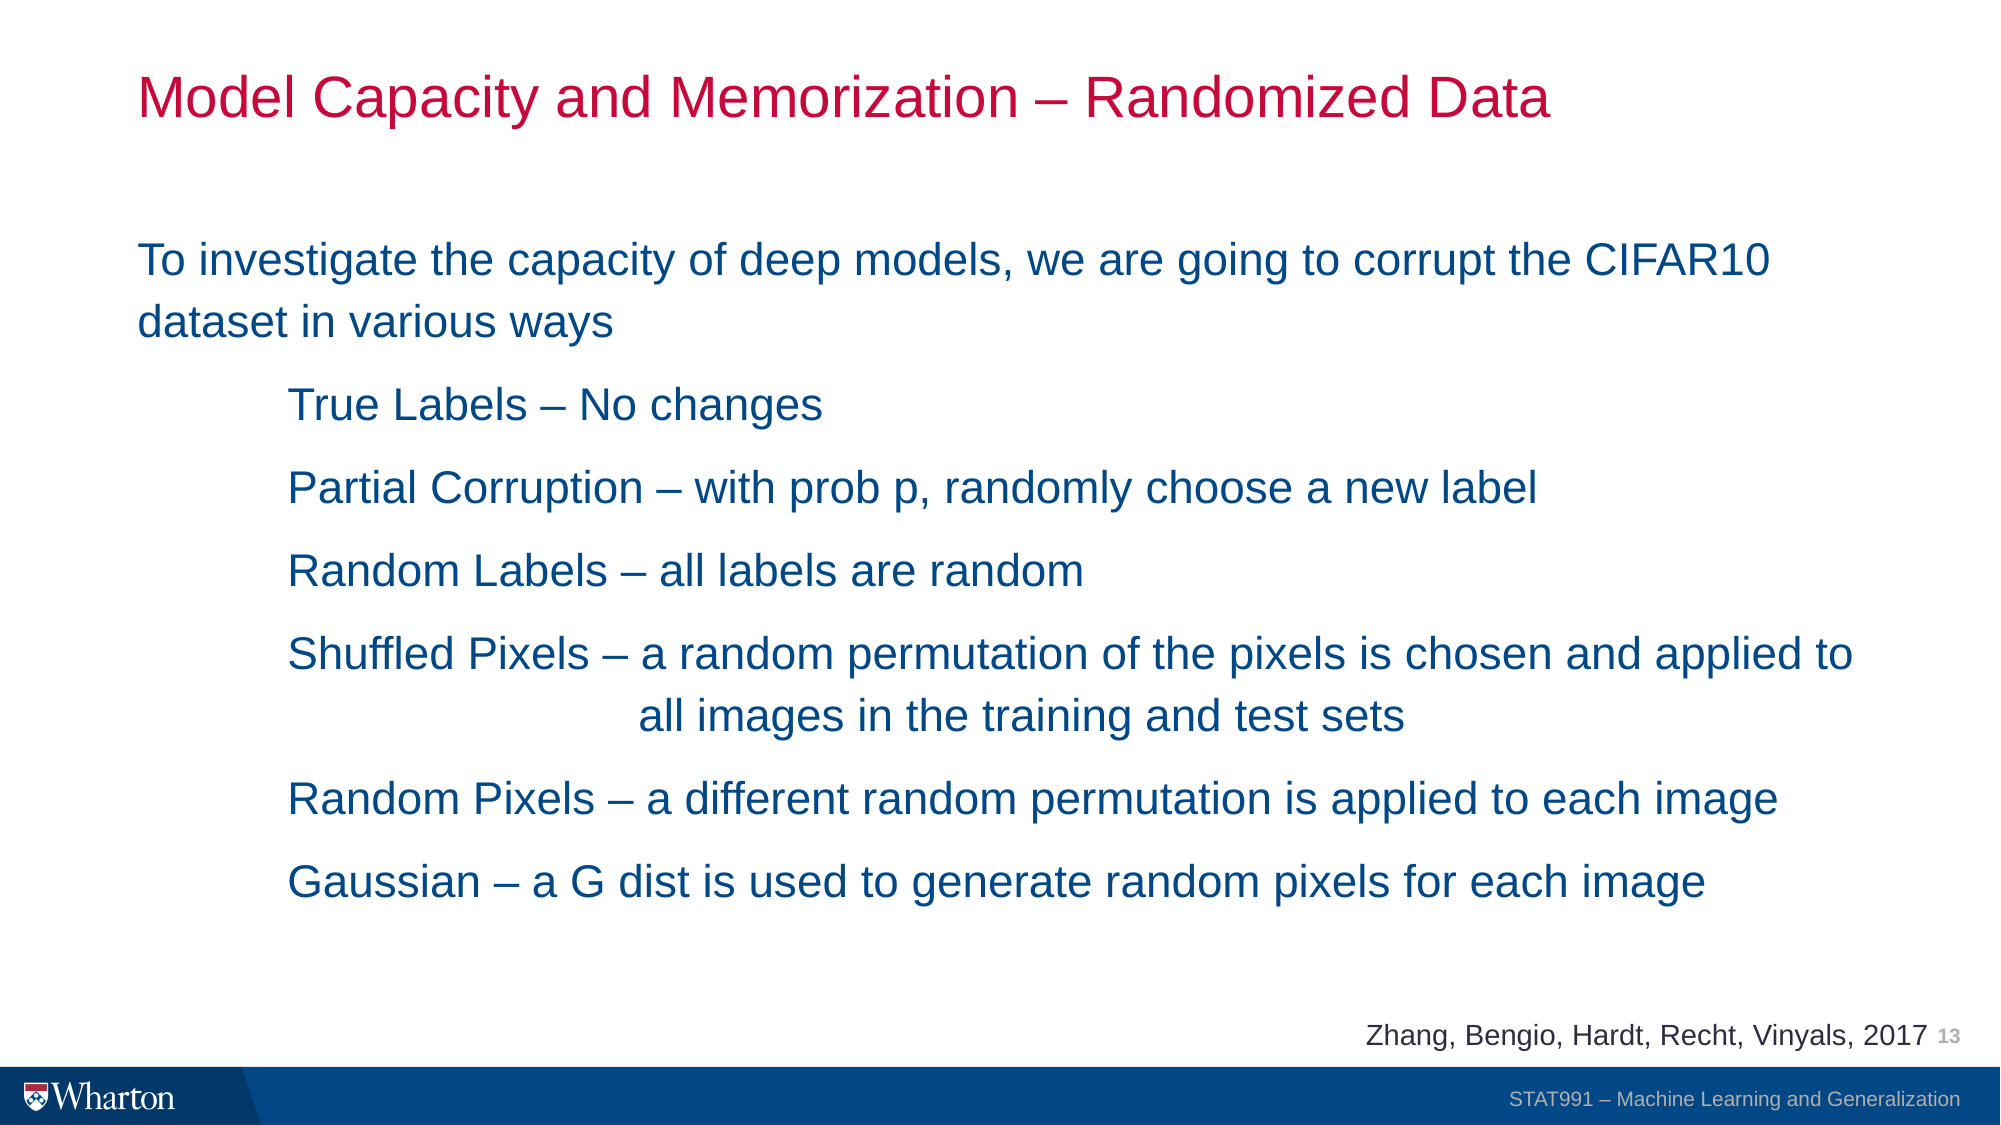

# Model Capacity and Memorization – Randomized Data
To investigate the capacity of deep models, we are going to corrupt the CIFAR10 dataset in various ways
	True Labels – No changes
	Partial Corruption – with prob p, randomly choose a new label
	Random Labels – all labels are random
	Shuffled Pixels – a random permutation of the pixels is chosen and applied to    			    all images in the training and test sets
	Random Pixels – a different random permutation is applied to each image
	Gaussian – a G dist is used to generate random pixels for each image
13
Zhang, Bengio, Hardt, Recht, Vinyals, 2017
STAT991 – Machine Learning and Generalization